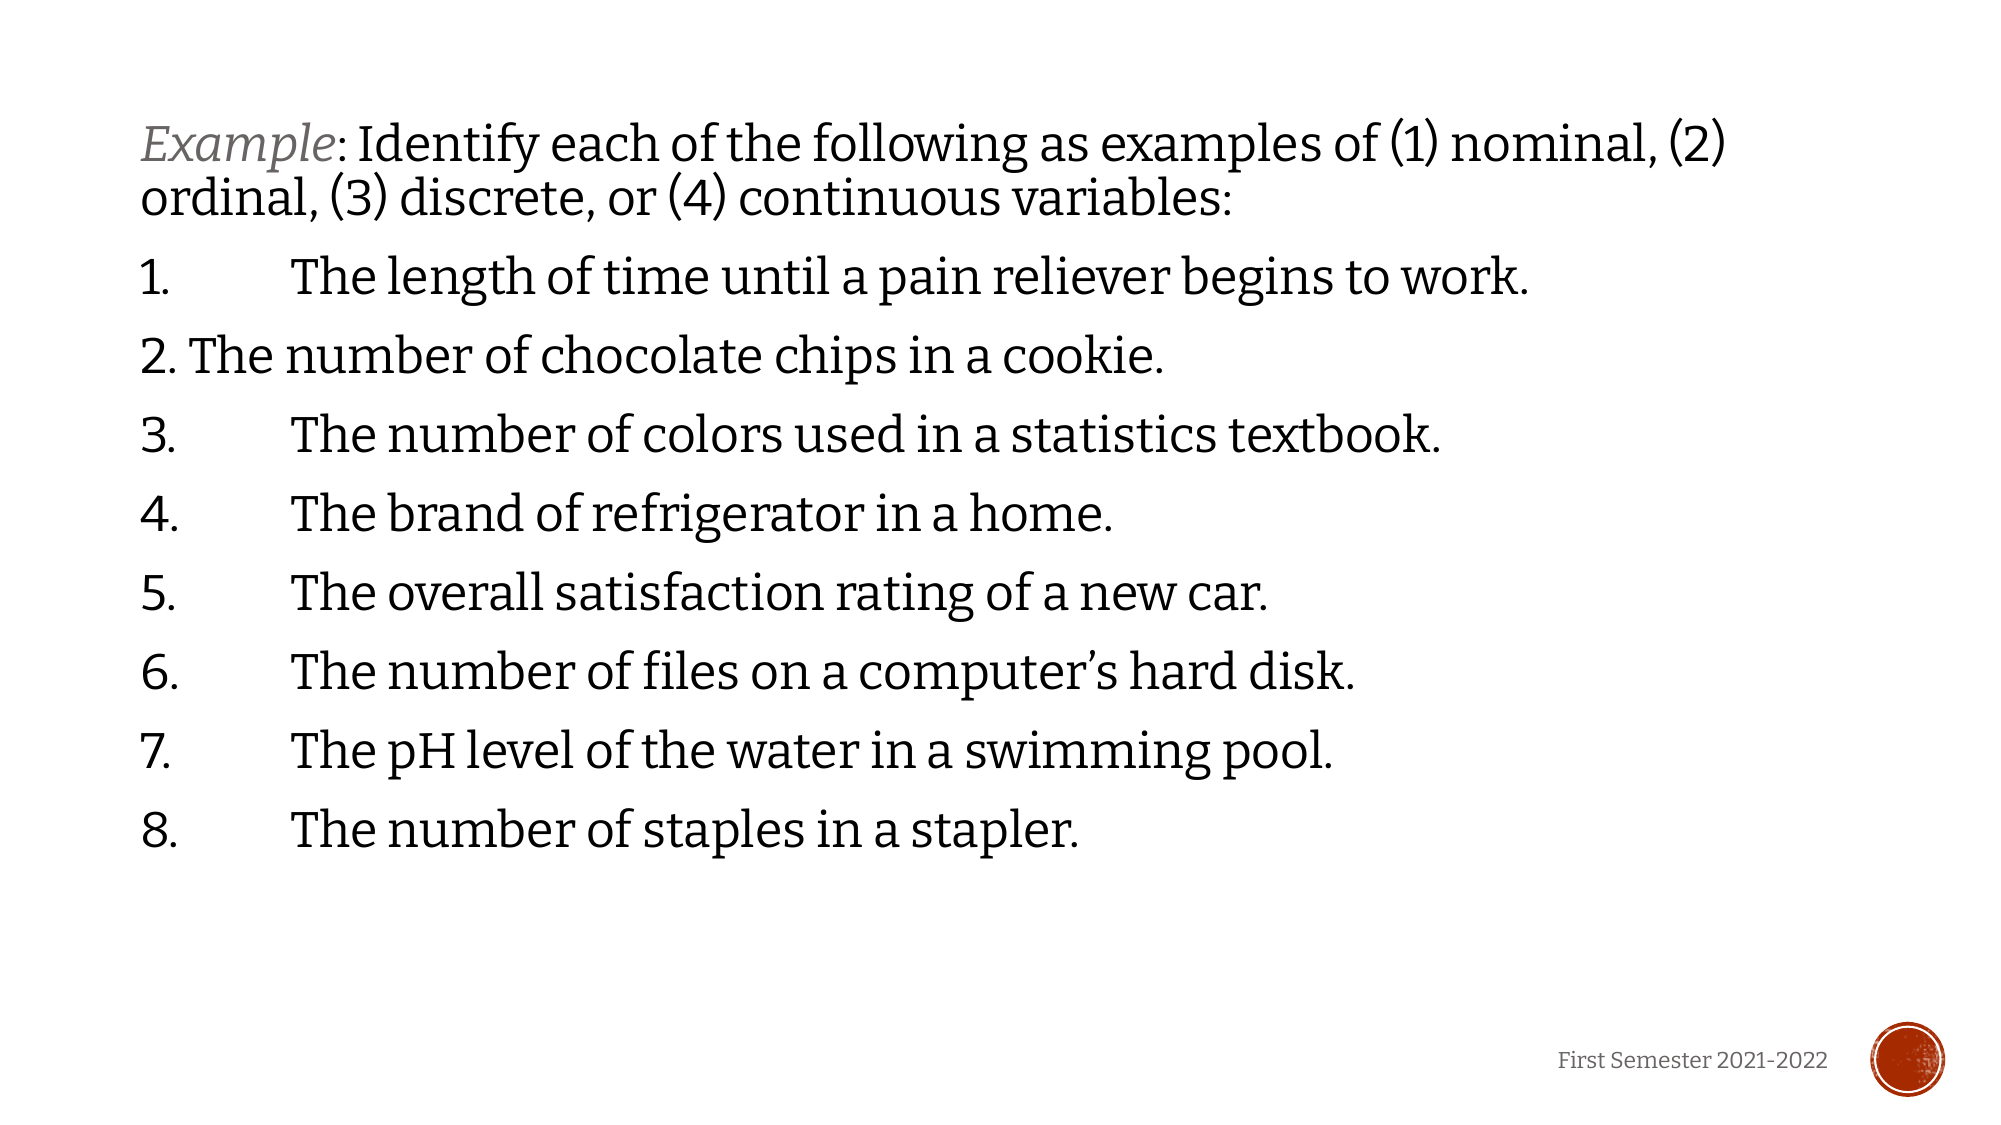

Example: Identify each of the following as examples of (1) nominal, (2) ordinal, (3) discrete, or (4) continuous variables:
1.	The length of time until a pain reliever begins to work.
2. The number of chocolate chips in a cookie.
3.	The number of colors used in a statistics textbook.
4.	The brand of refrigerator in a home.
5.	The overall satisfaction rating of a new car.
6.	The number of files on a computer’s hard disk.
7.	The pH level of the water in a swimming pool.
8.	The number of staples in a stapler.
First Semester 2021-2022